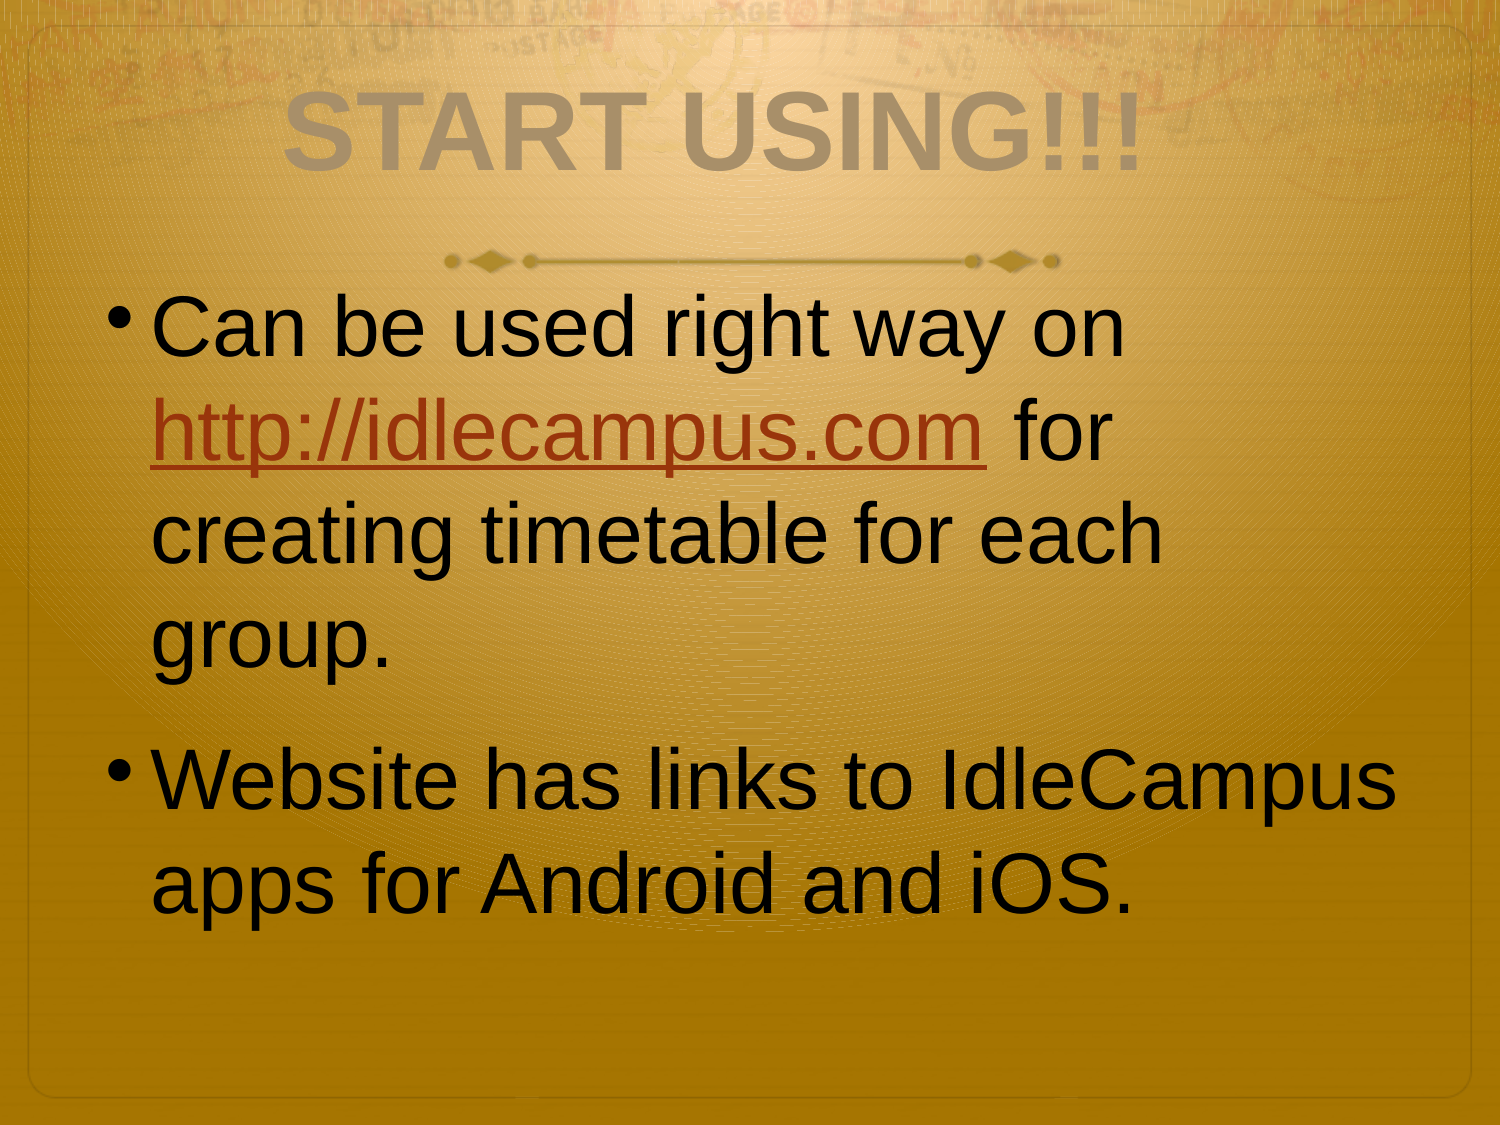

START USING!!!
Can be used right way on http://idlecampus.com for creating timetable for each group.
Website has links to IdleCampus apps for Android and iOS.